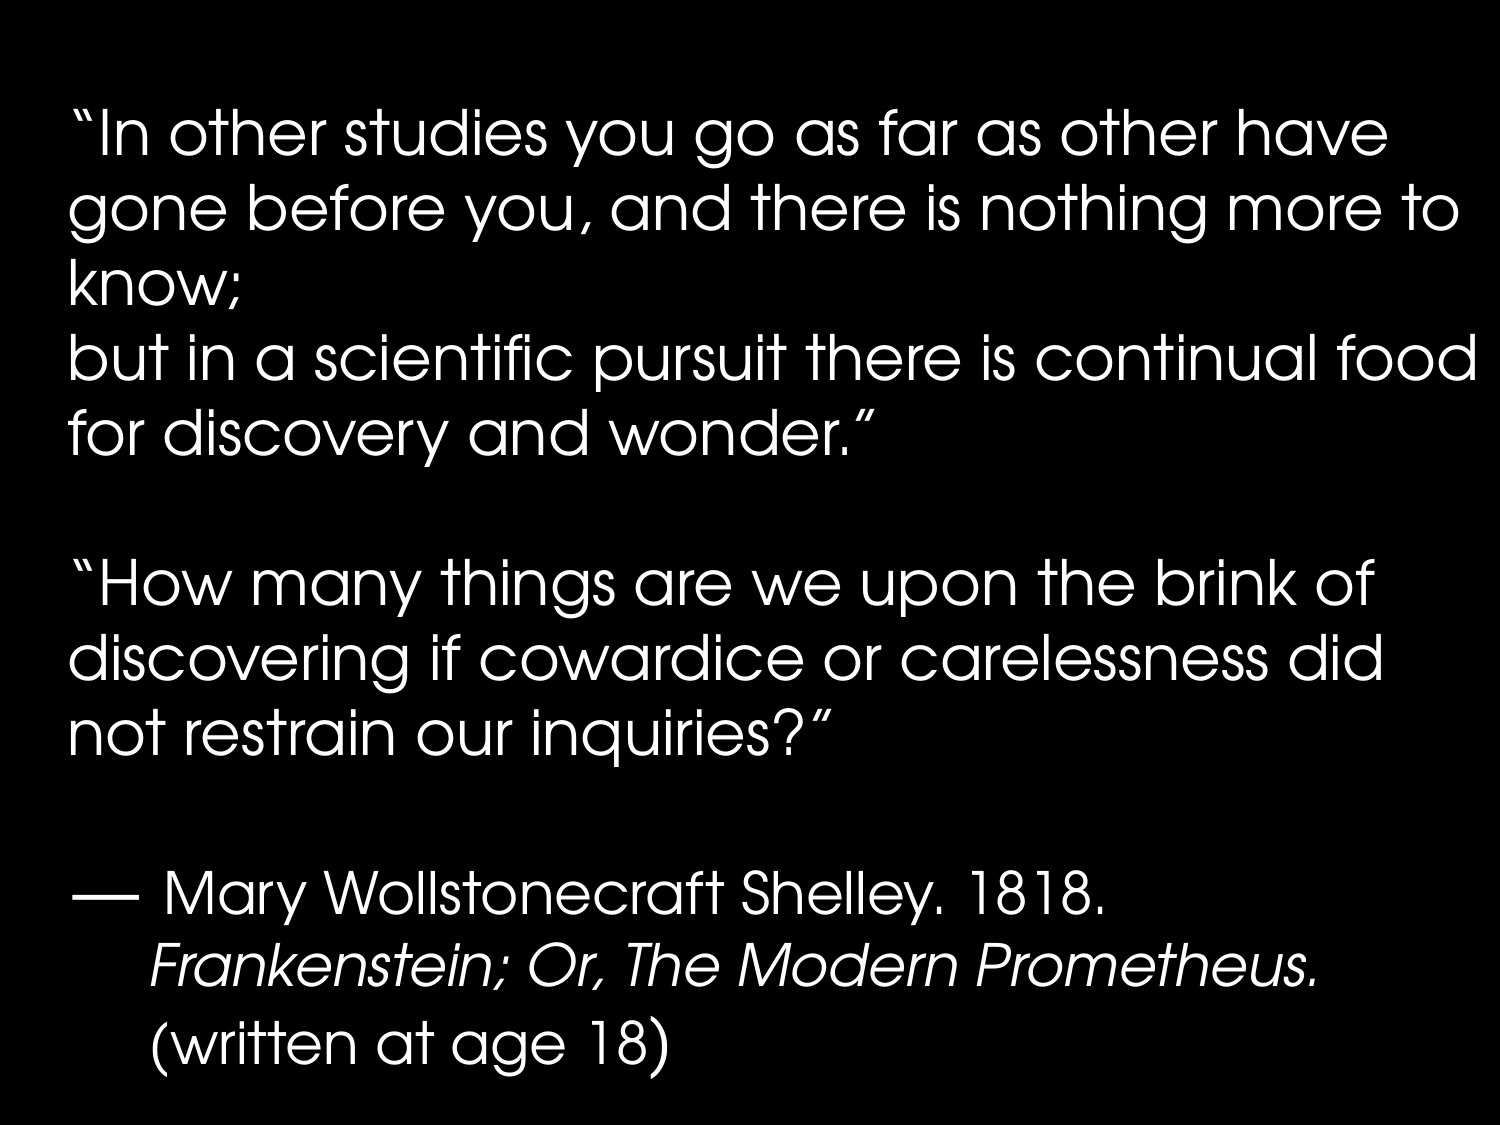

“In other studies you go as far as other have gone before you, and there is nothing more to know;
but in a scientific pursuit there is continual food for discovery and wonder.”

“How many things are we upon the brink of discovering if cowardice or carelessness did not restrain our inquiries?”

― Mary Wollstonecraft Shelley. 1818.
     Frankenstein; Or, The Modern Prometheus.
     (written at age 18)